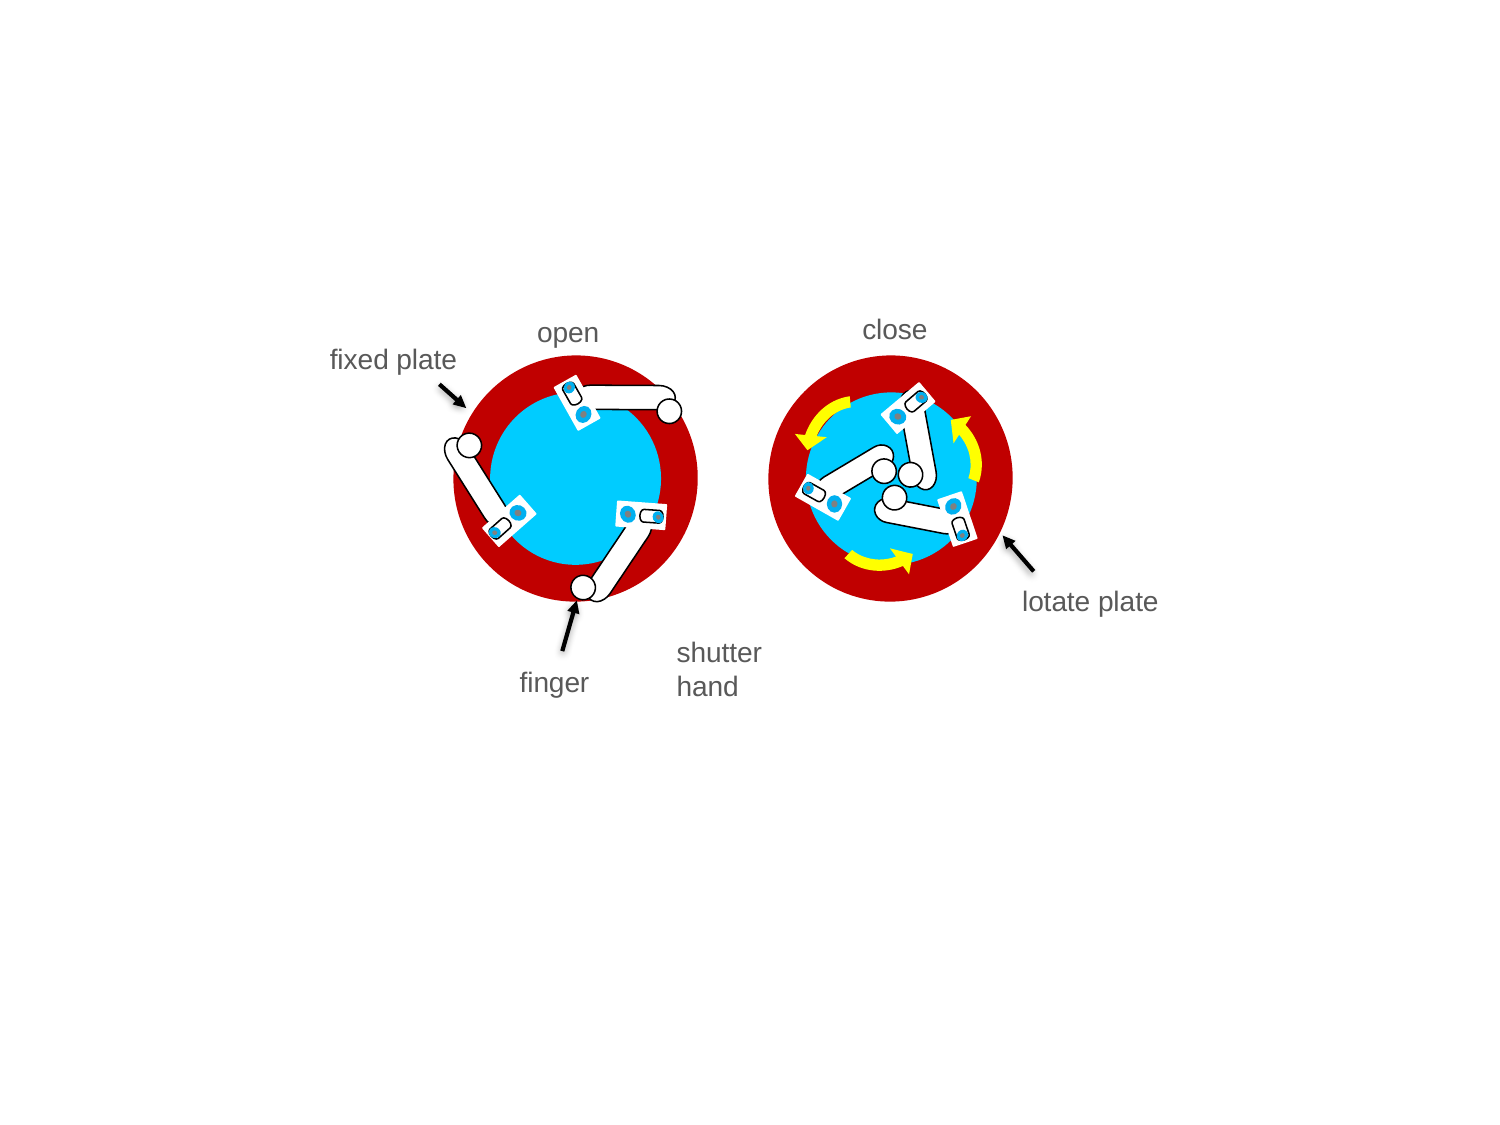

close
open
fixed plate

lotate plate
shutter hand
finger